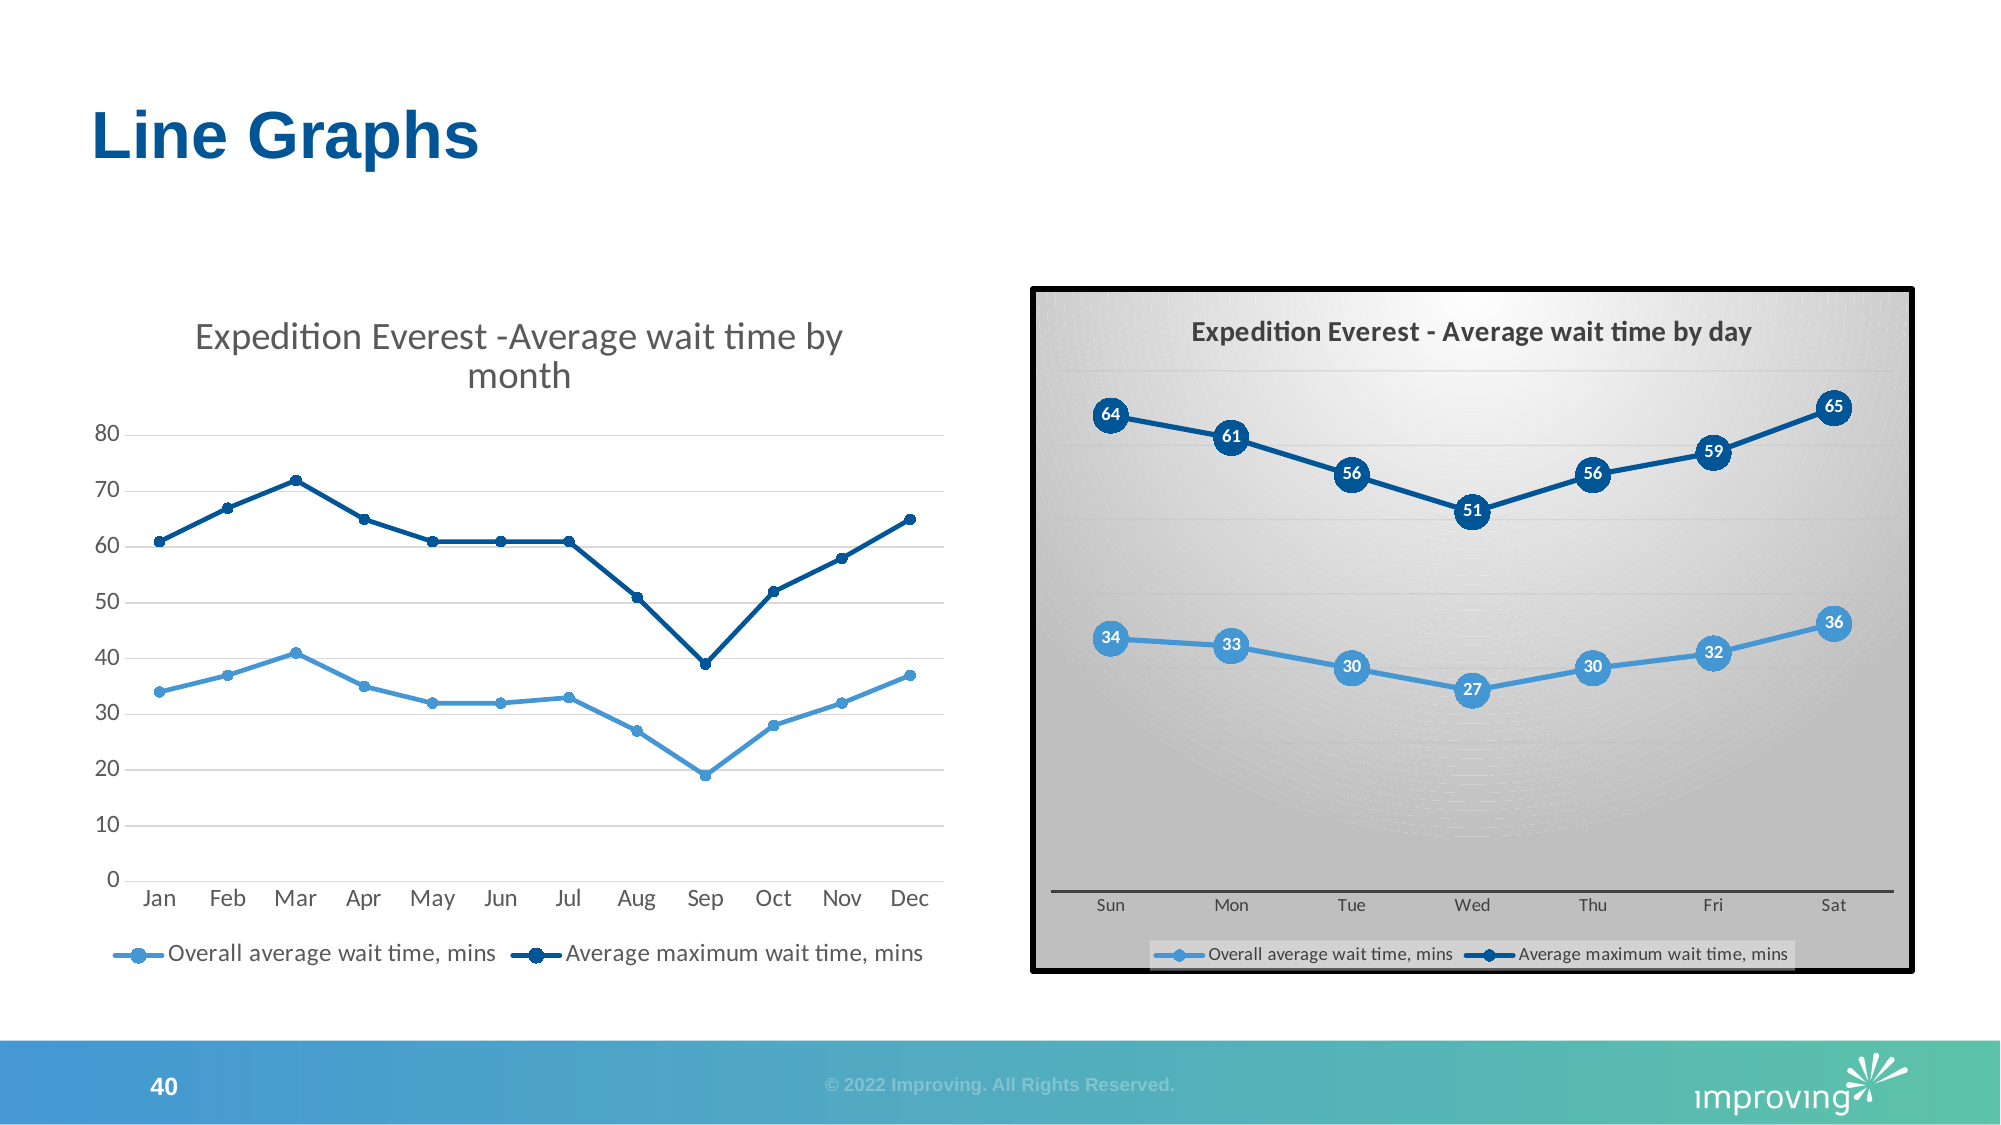

# Line Graphs

### Chart: Expedition Everest - Average wait time by day

| Category | Overall average wait time, mins | Average maximum wait time, mins |
|---|---|---|
| Sun | 34.0 | 64.0 |
| Mon | 33.0 | 61.0 |
| Tue | 30.0 | 56.0 |
| Wed | 27.0 | 51.0 |
| Thu | 30.0 | 56.0 |
| Fri | 32.0 | 59.0 |
| Sat | 36.0 | 65.0 |

### Chart: Expedition Everest -Average wait time by month

| Category | Overall average wait time, mins | Average maximum wait time, mins |
|---|---|---|
| Jan | 34.0 | 61.0 |
| Feb | 37.0 | 67.0 |
| Mar | 41.0 | 72.0 |
| Apr | 35.0 | 65.0 |
| May | 32.0 | 61.0 |
| Jun | 32.0 | 61.0 |
| Jul | 33.0 | 61.0 |
| Aug | 27.0 | 51.0 |
| Sep | 19.0 | 39.0 |
| Oct | 28.0 | 52.0 |
| Nov | 32.0 | 58.0 |
| Dec | 37.0 | 65.0 |